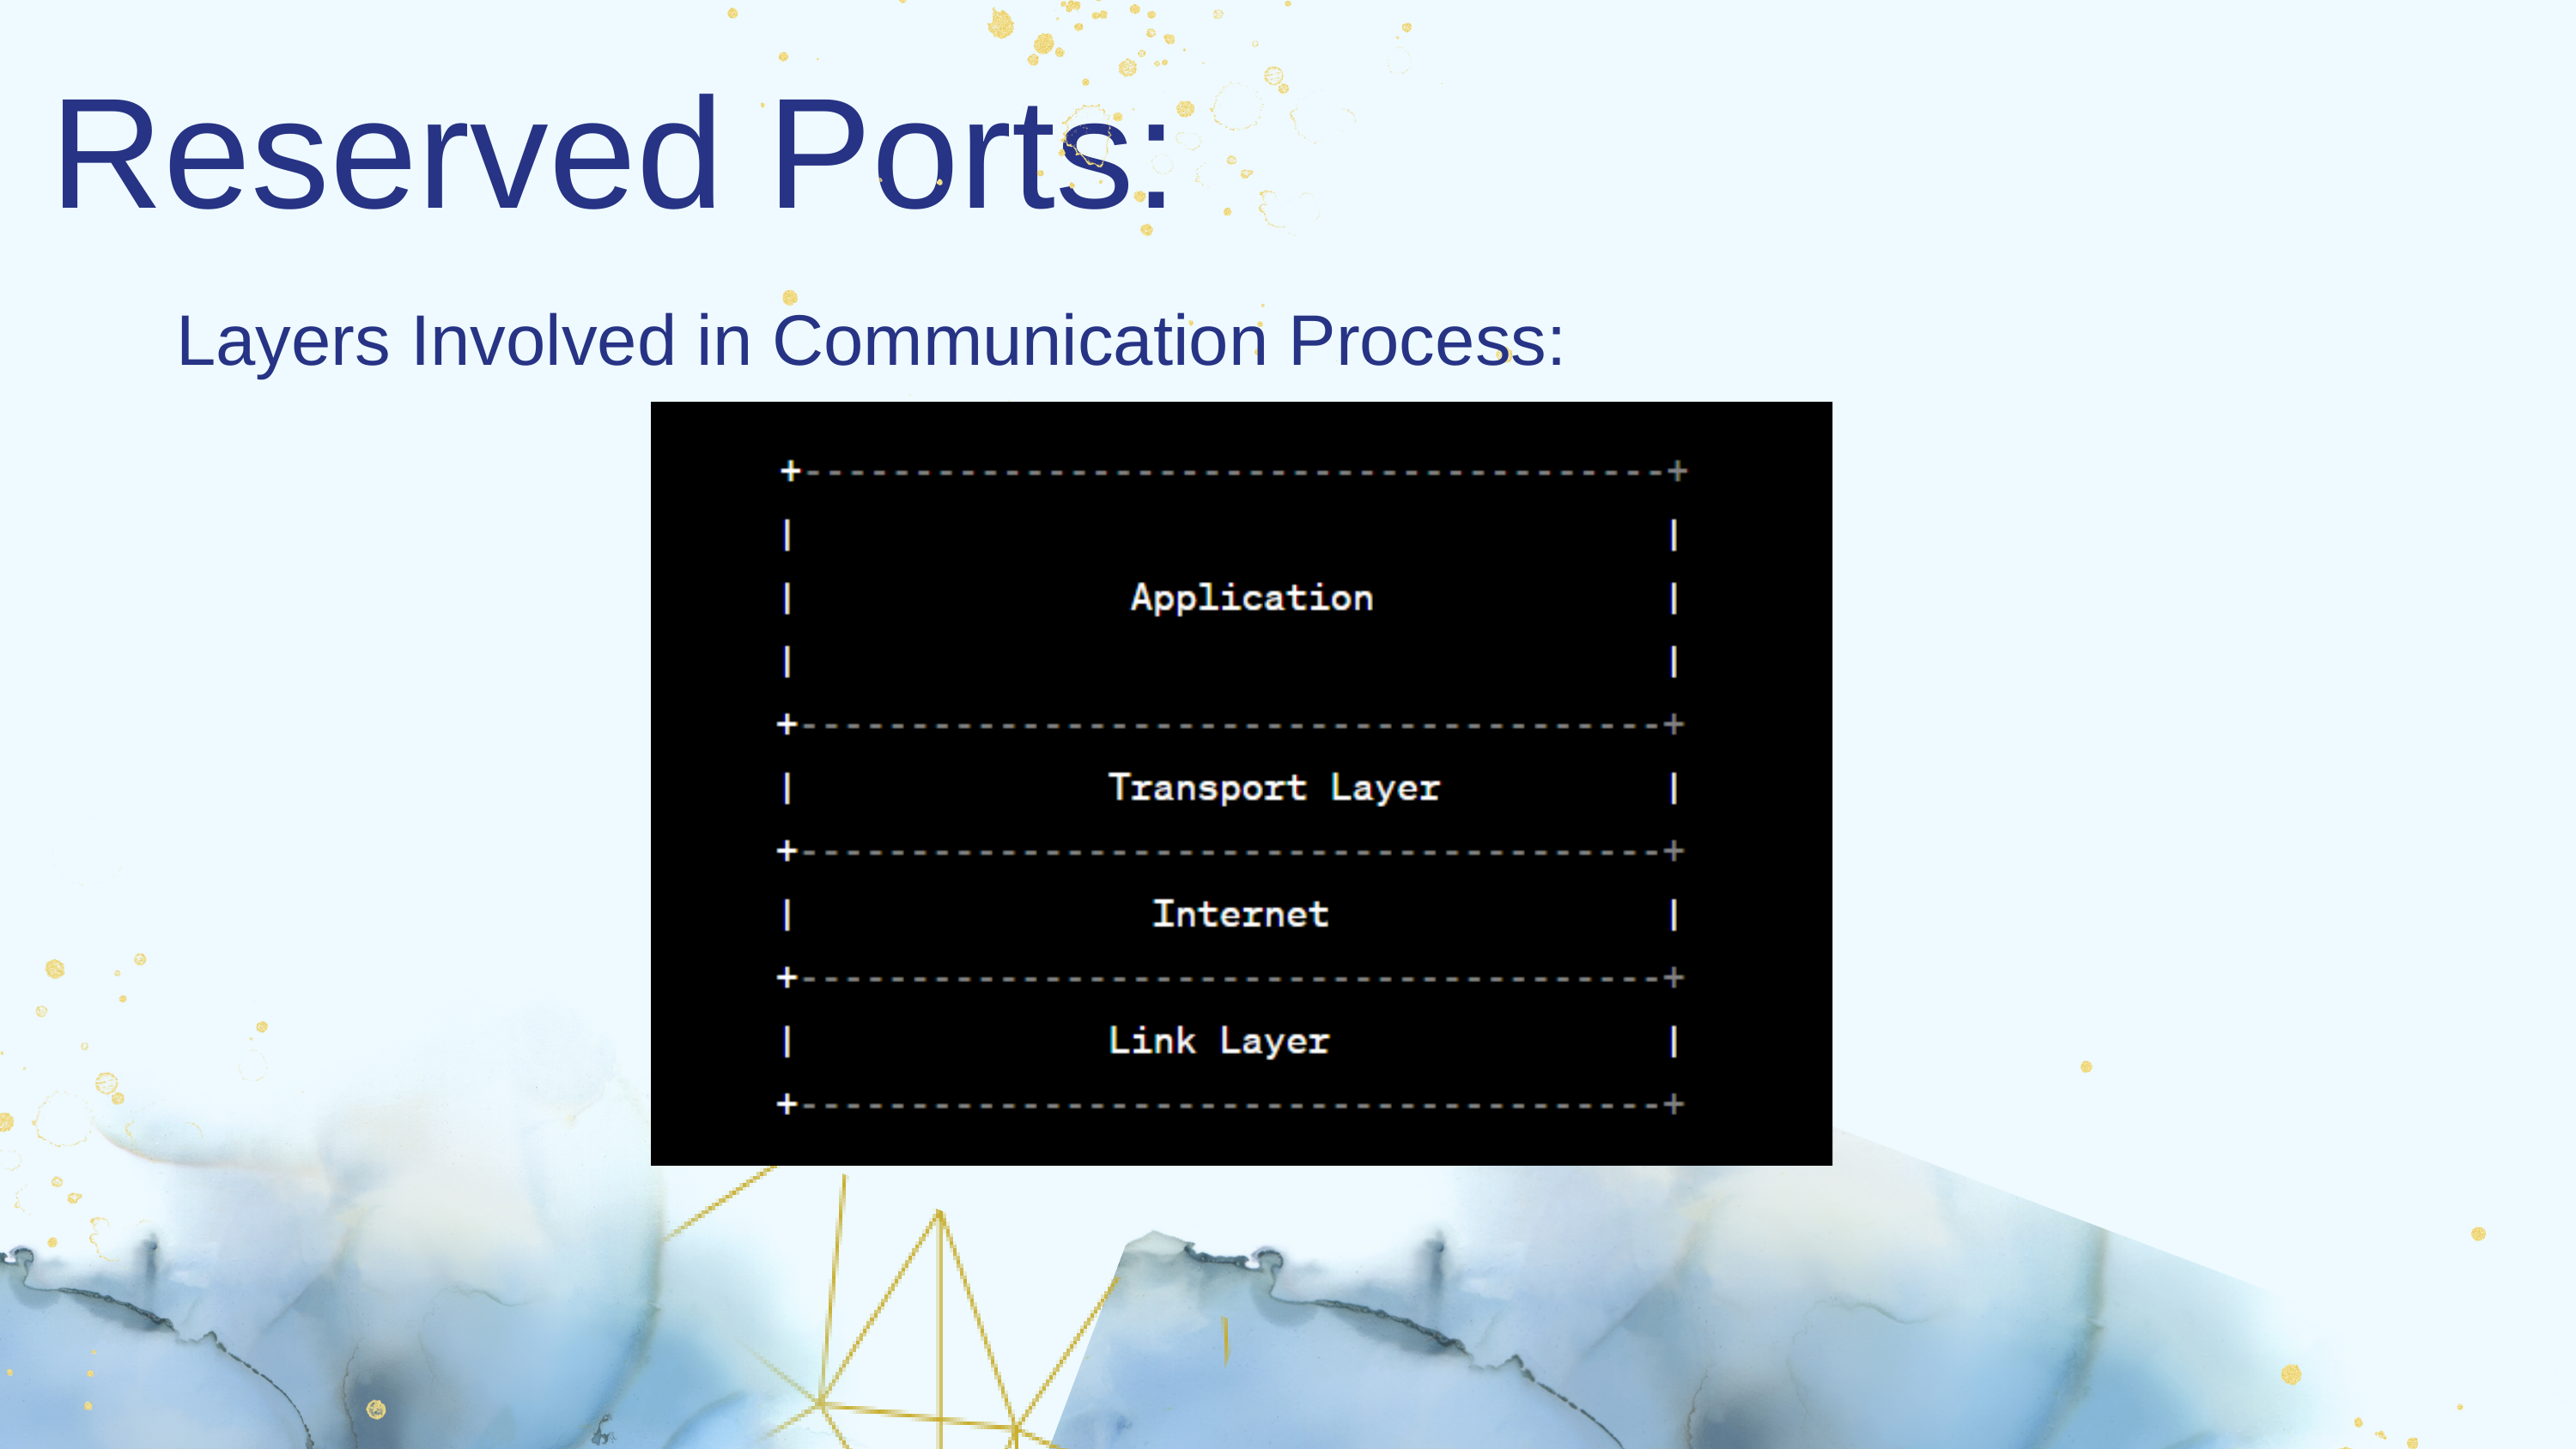

Reserved Ports:
Layers Involved in Communication Process: